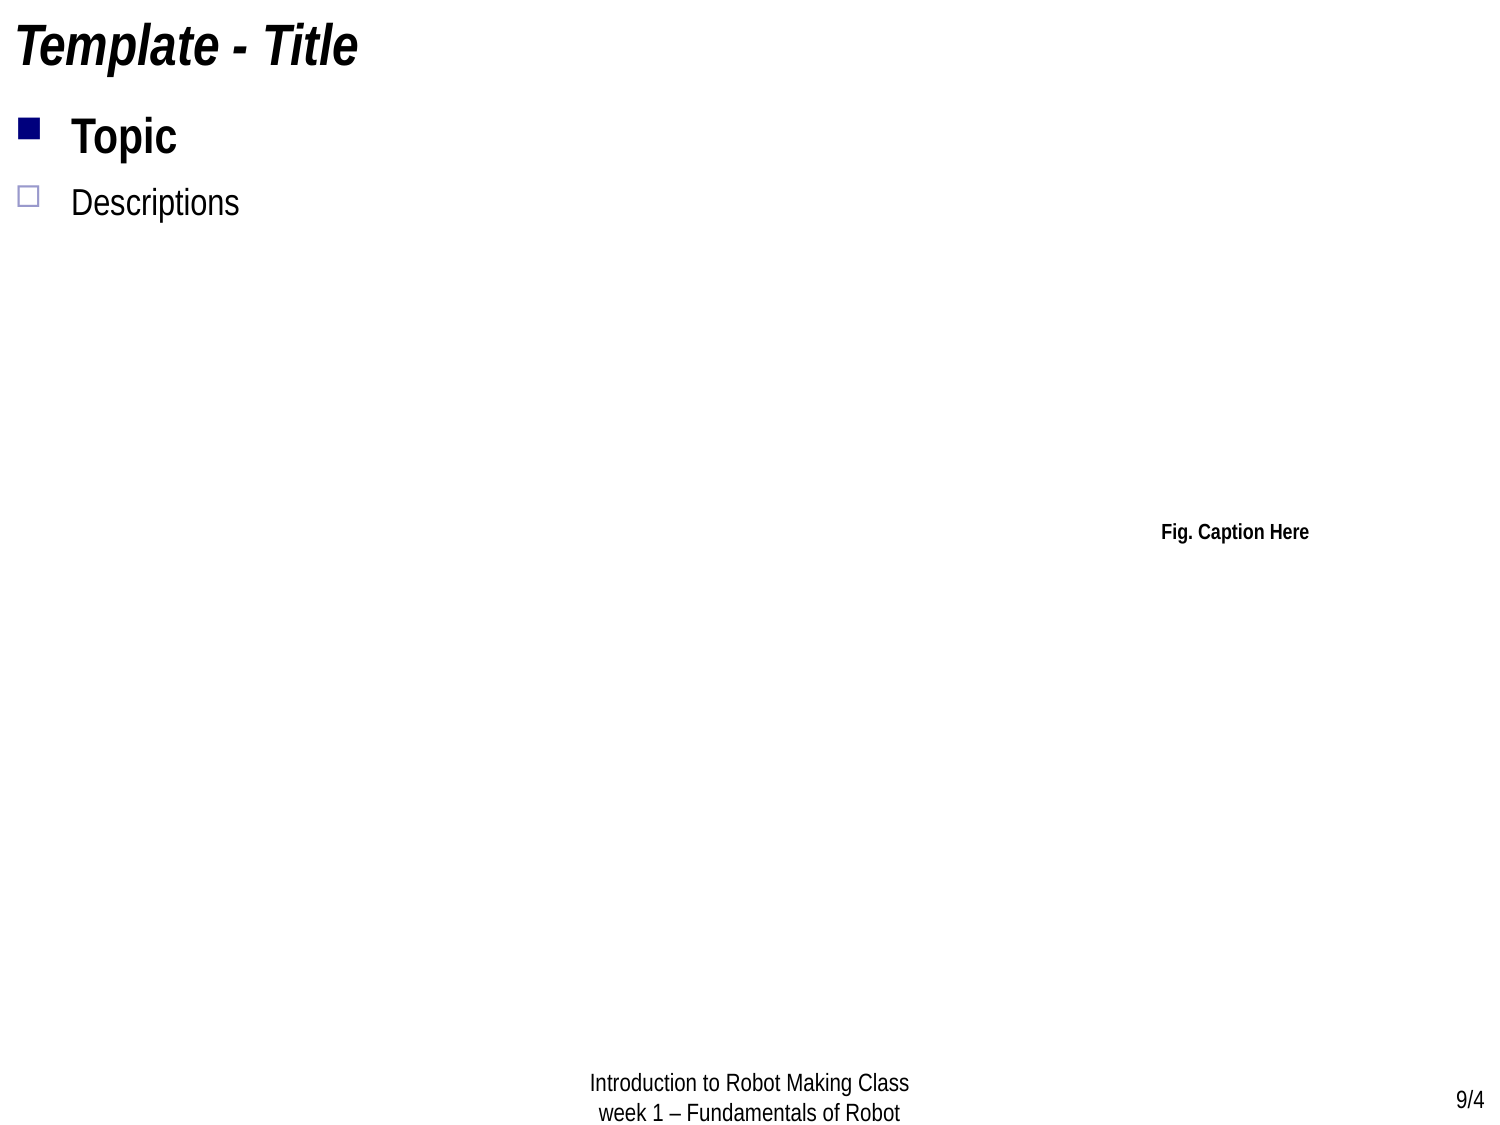

Template - Title
Topic
Descriptions
Fig. Caption Here
Introduction to Robot Making Class
week 1 – Fundamentals of Robot
9/4